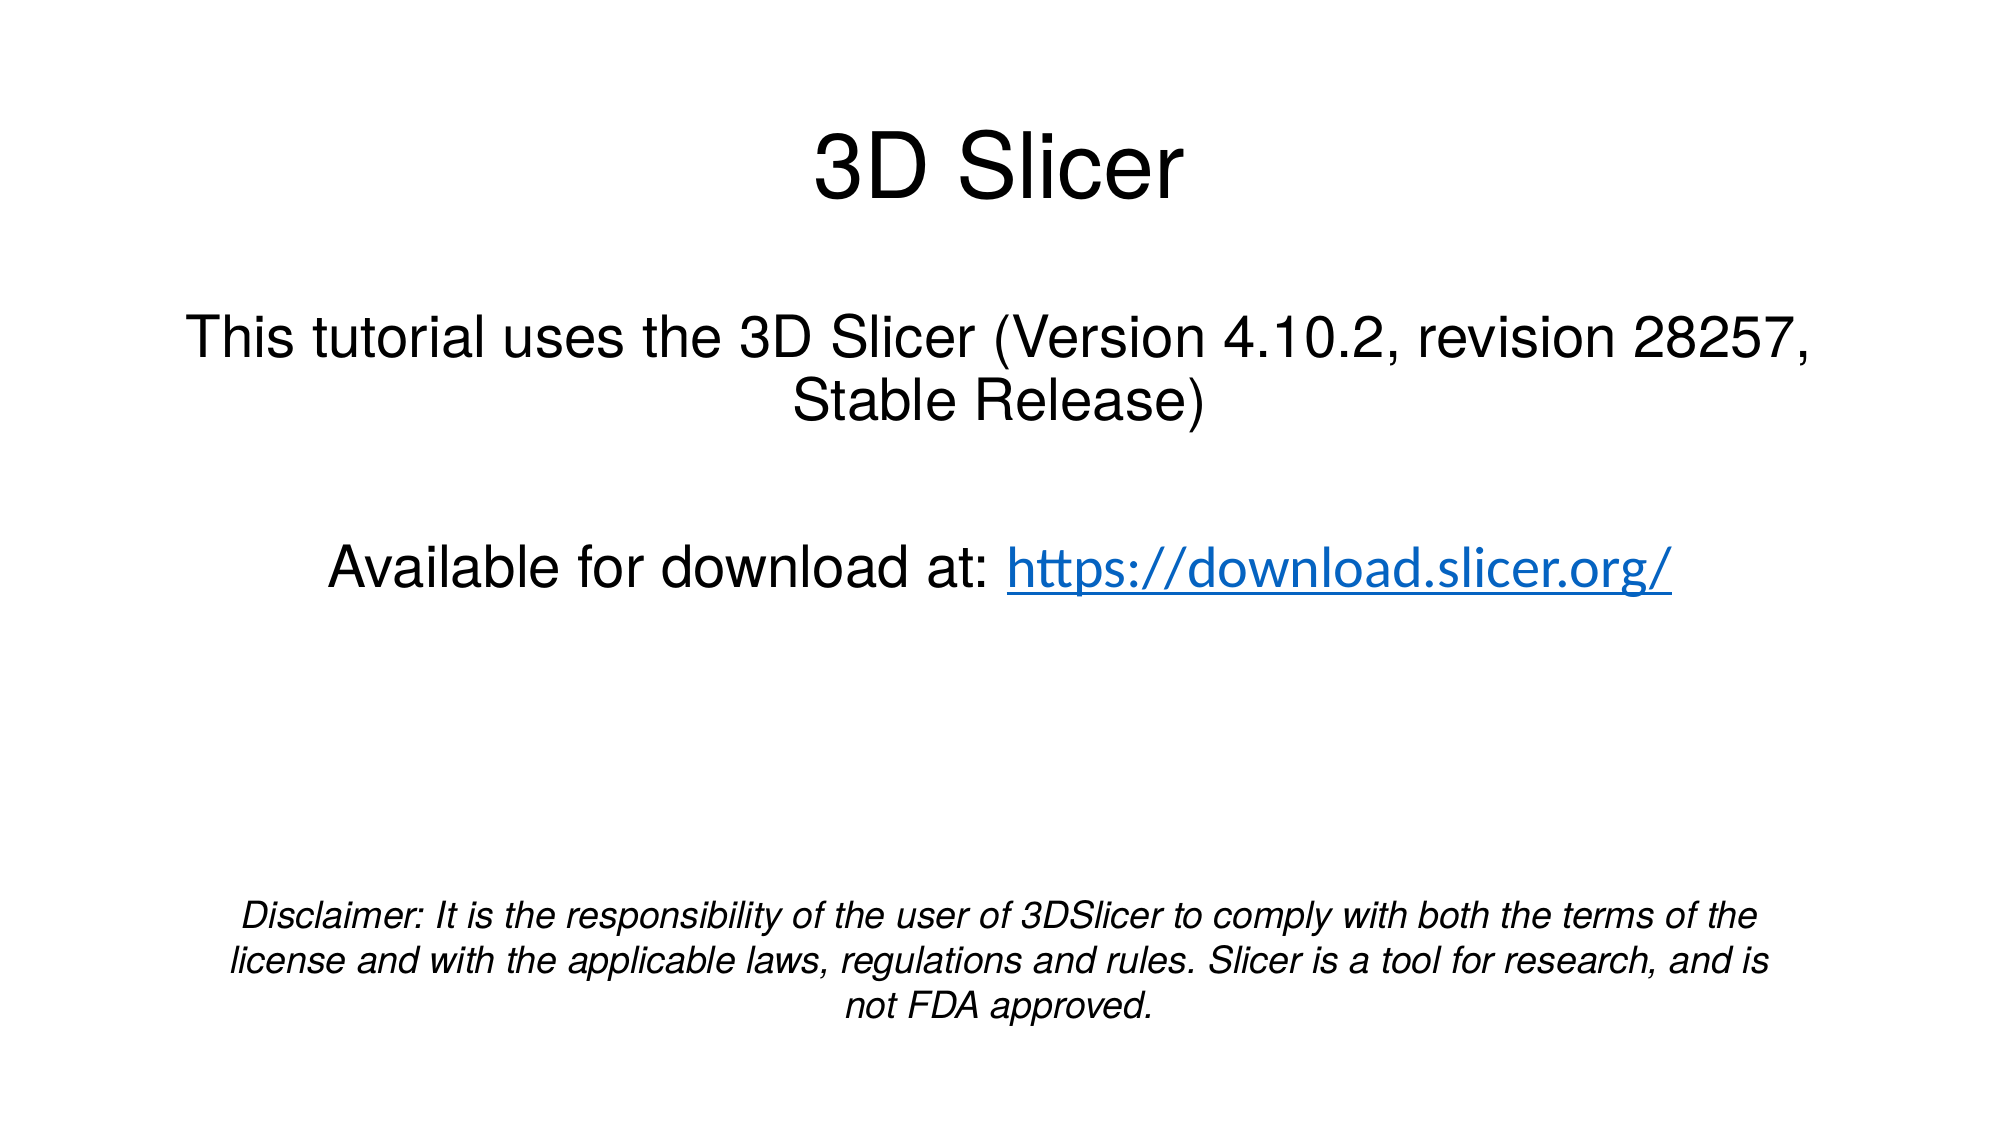

# 3D Slicer
This tutorial uses the 3D Slicer (Version 4.10.2, revision 28257, Stable Release)

Available for download at: https://download.slicer.org/
Disclaimer: It is the responsibility of the user of 3DSlicer to comply with both the terms of the license and with the applicable laws, regulations and rules. Slicer is a tool for research, and is not FDA approved.